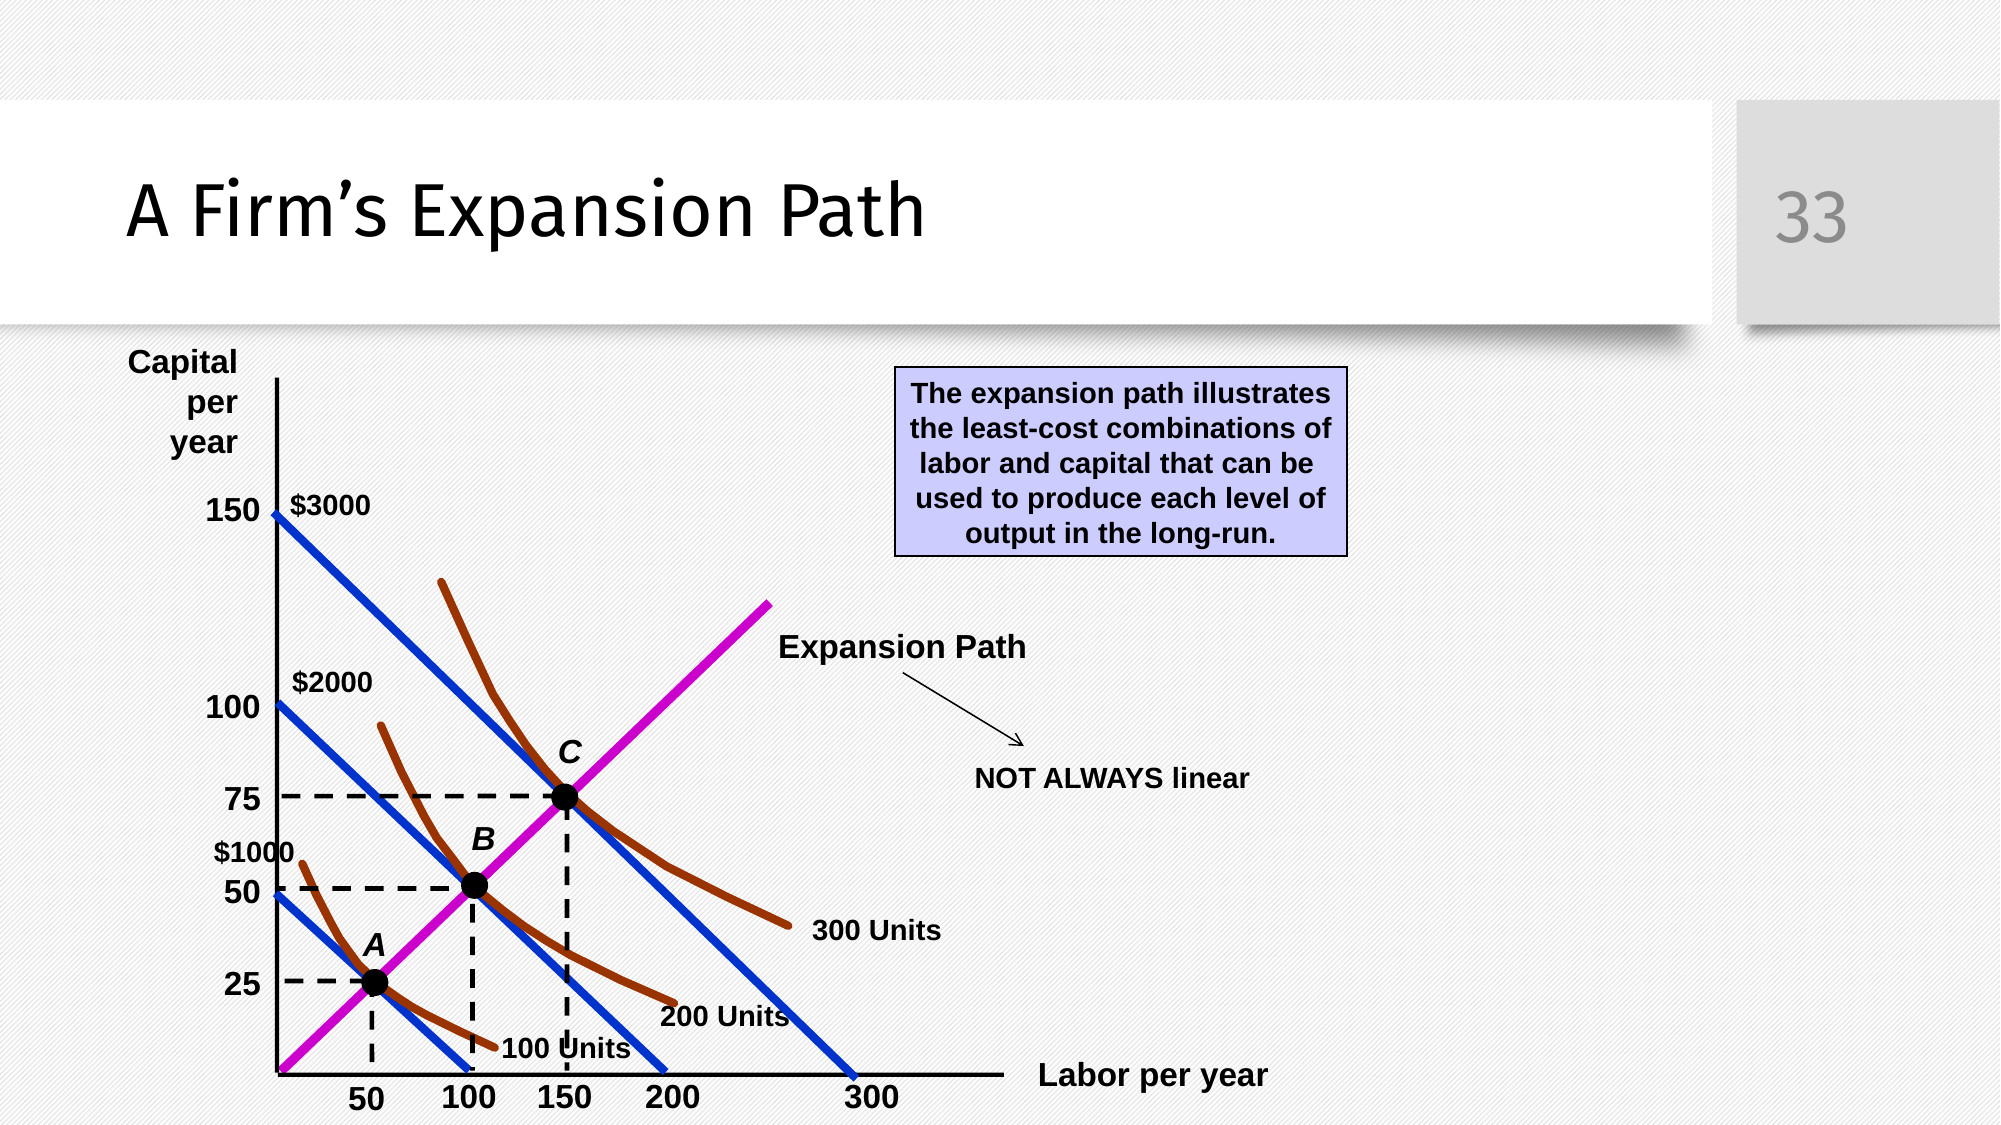

33
# A Firm’s Expansion Path
Capital
per
year

150
100
75
50
25
The expansion path illustrates
the least-cost combinations of
labor and capital that can be
used to produce each level of
output in the long-run.
$3000

C

300 Units

Expansion Path
$2000

B

200 Units
NOT ALWAYS linear
$1000

A

100 Units
Labor per year
100
150
200
300

50